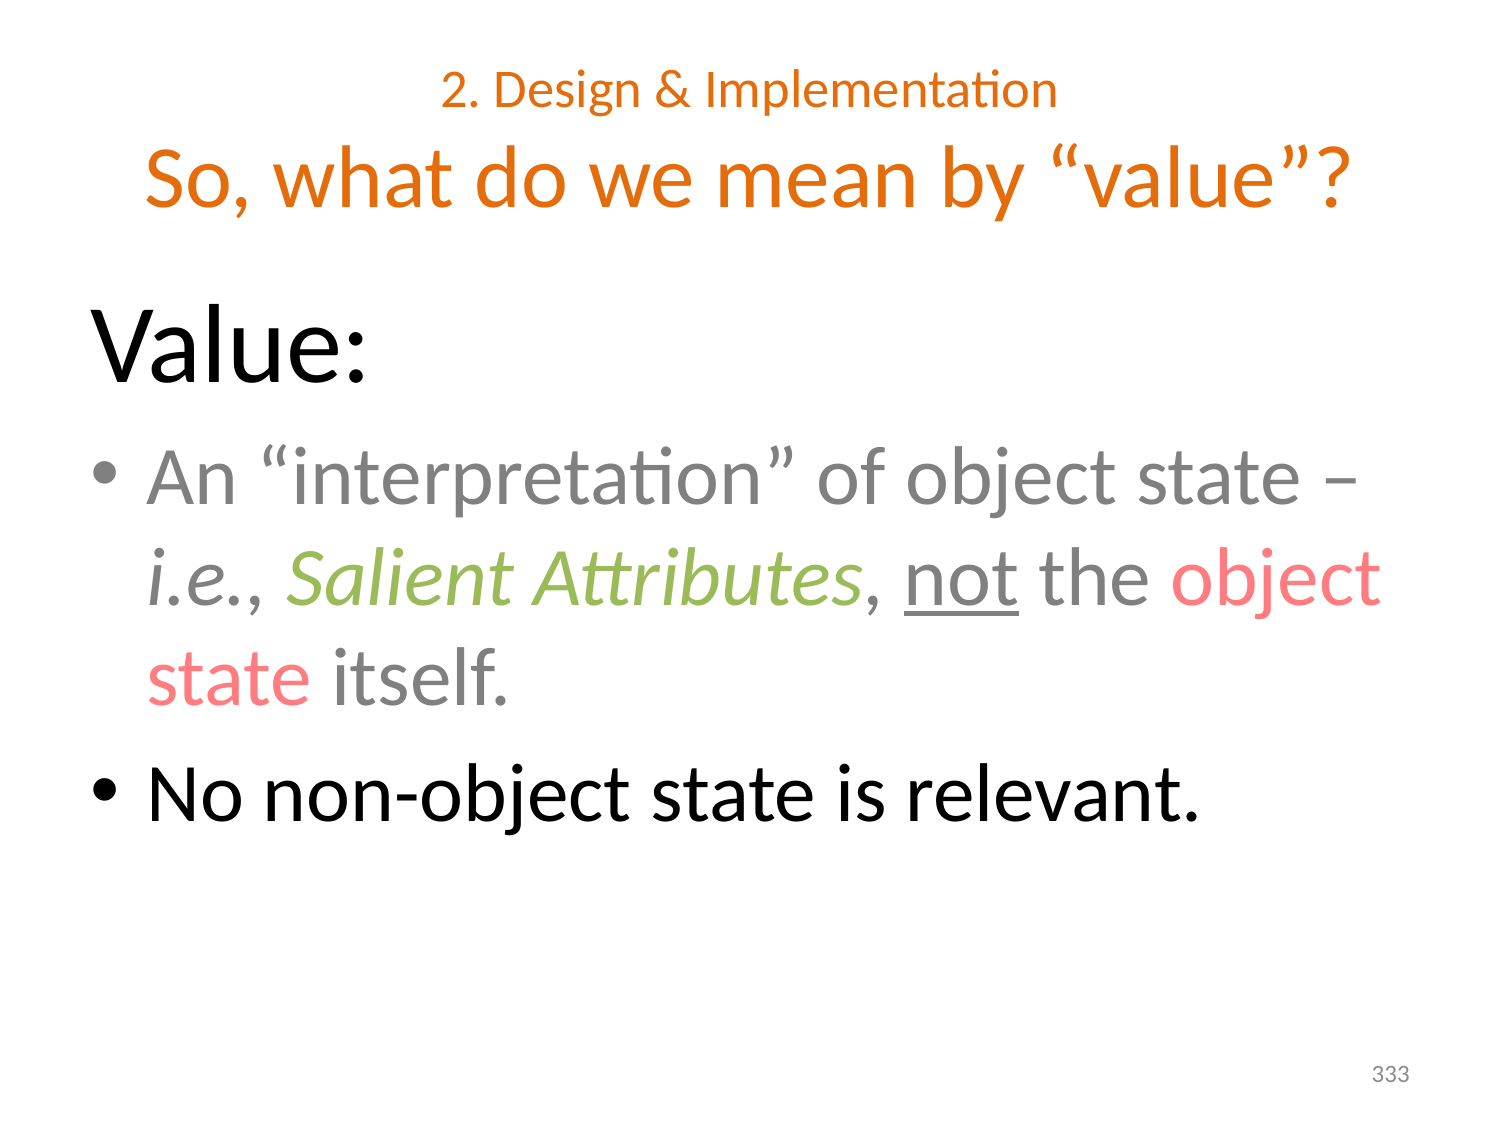

# 2. Design & Implementation So, what do we mean by “value”?
Value:
An “interpretation” of object state –  i.e., Salient Attributes, not the object state itself.
No non-object state is relevant.
333